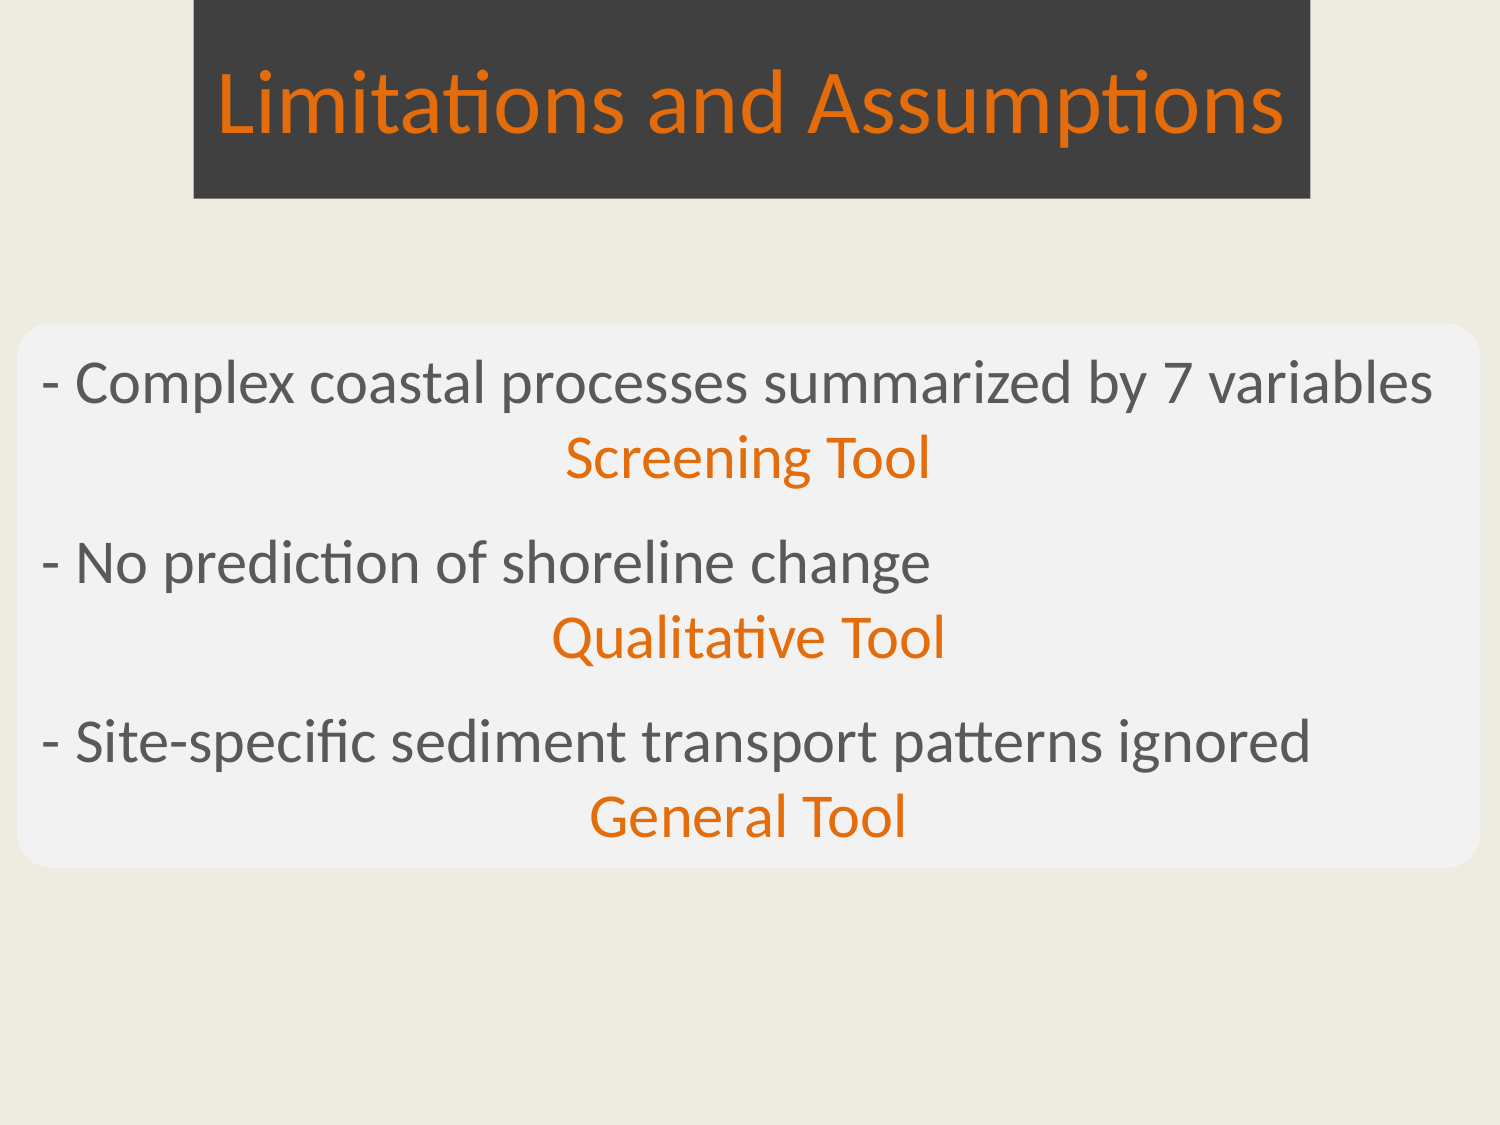

# Limitations and Assumptions
- Complex coastal processes summarized by 7 variables
Screening Tool

- No prediction of shoreline change
Qualitative Tool

- Site-specific sediment transport patterns ignored
General Tool